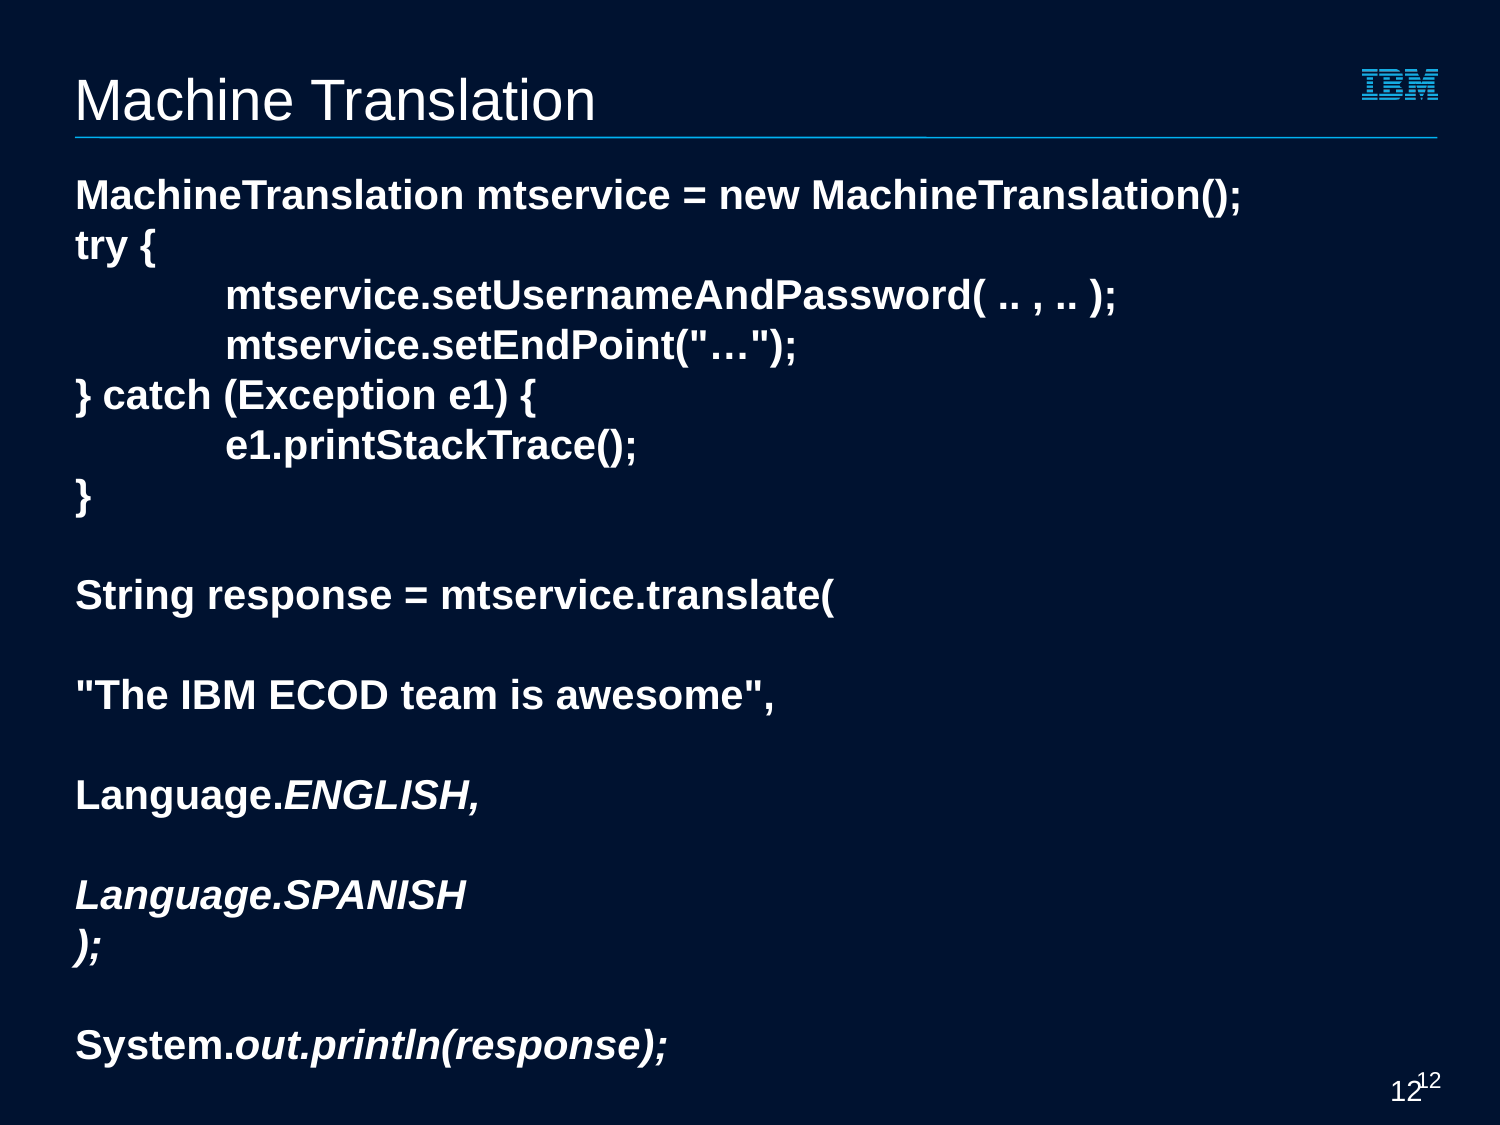

Machine Translation
# MachineTranslation mtservice = new MachineTranslation(); try { mtservice.setUsernameAndPassword( .. , .. ); mtservice.setEndPoint("…"); } catch (Exception e1) { e1.printStackTrace(); } String response = mtservice.translate( "The IBM ECOD team is awesome", Language.ENGLISH, Language.SPANISH ); System.out.println(response);

12